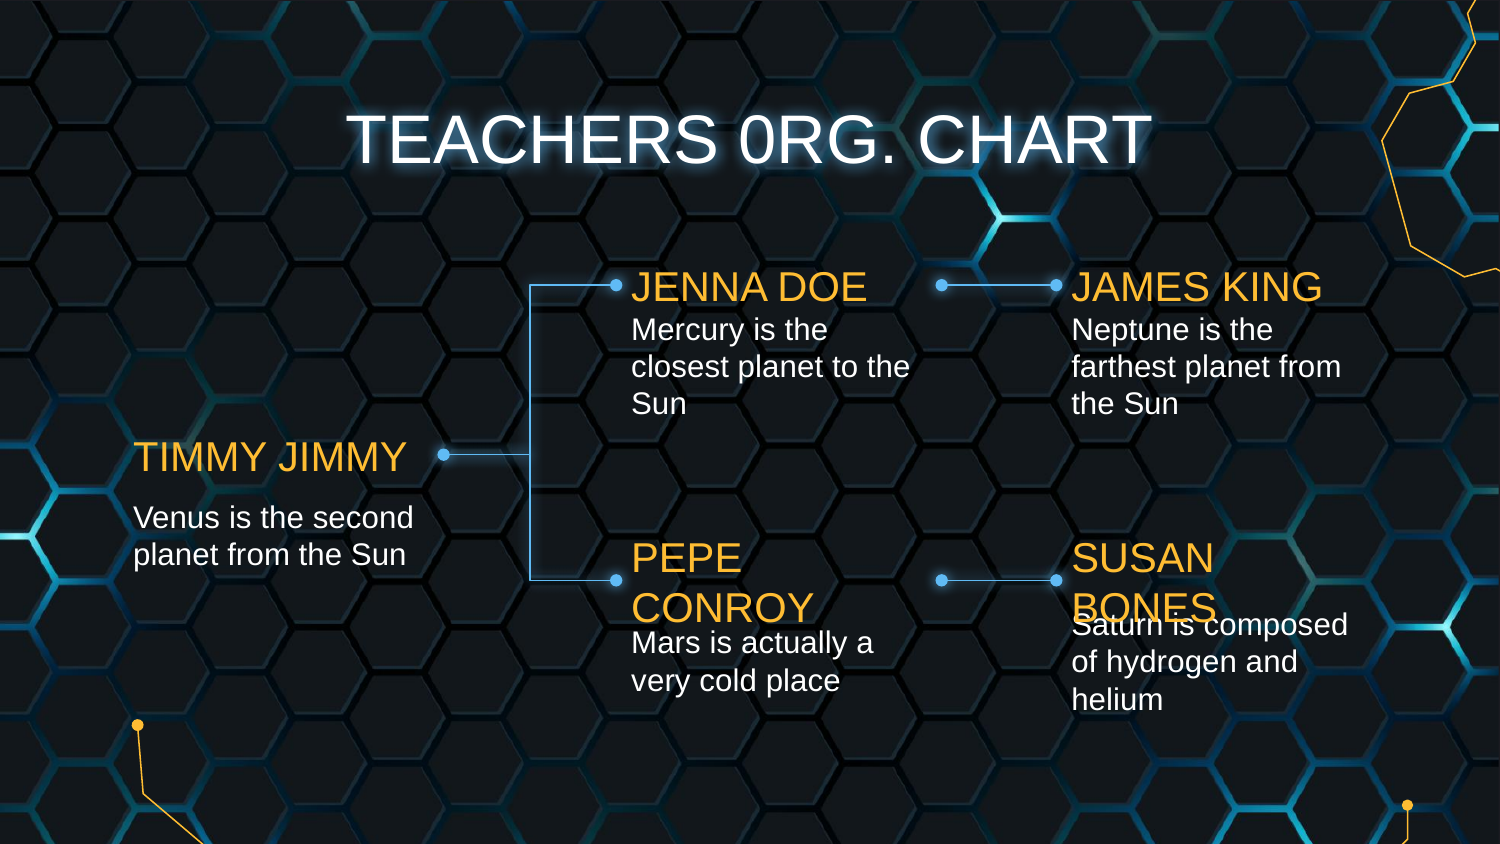

# TEACHERS 0RG. CHART
JENNA DOE
JAMES KING
Mercury is the closest planet to the Sun
Neptune is the farthest planet from the Sun
TIMMY JIMMY
Venus is the second planet from the Sun
PEPE CONROY
SUSAN BONES
Mars is actually a very cold place
Saturn is composed of hydrogen and helium